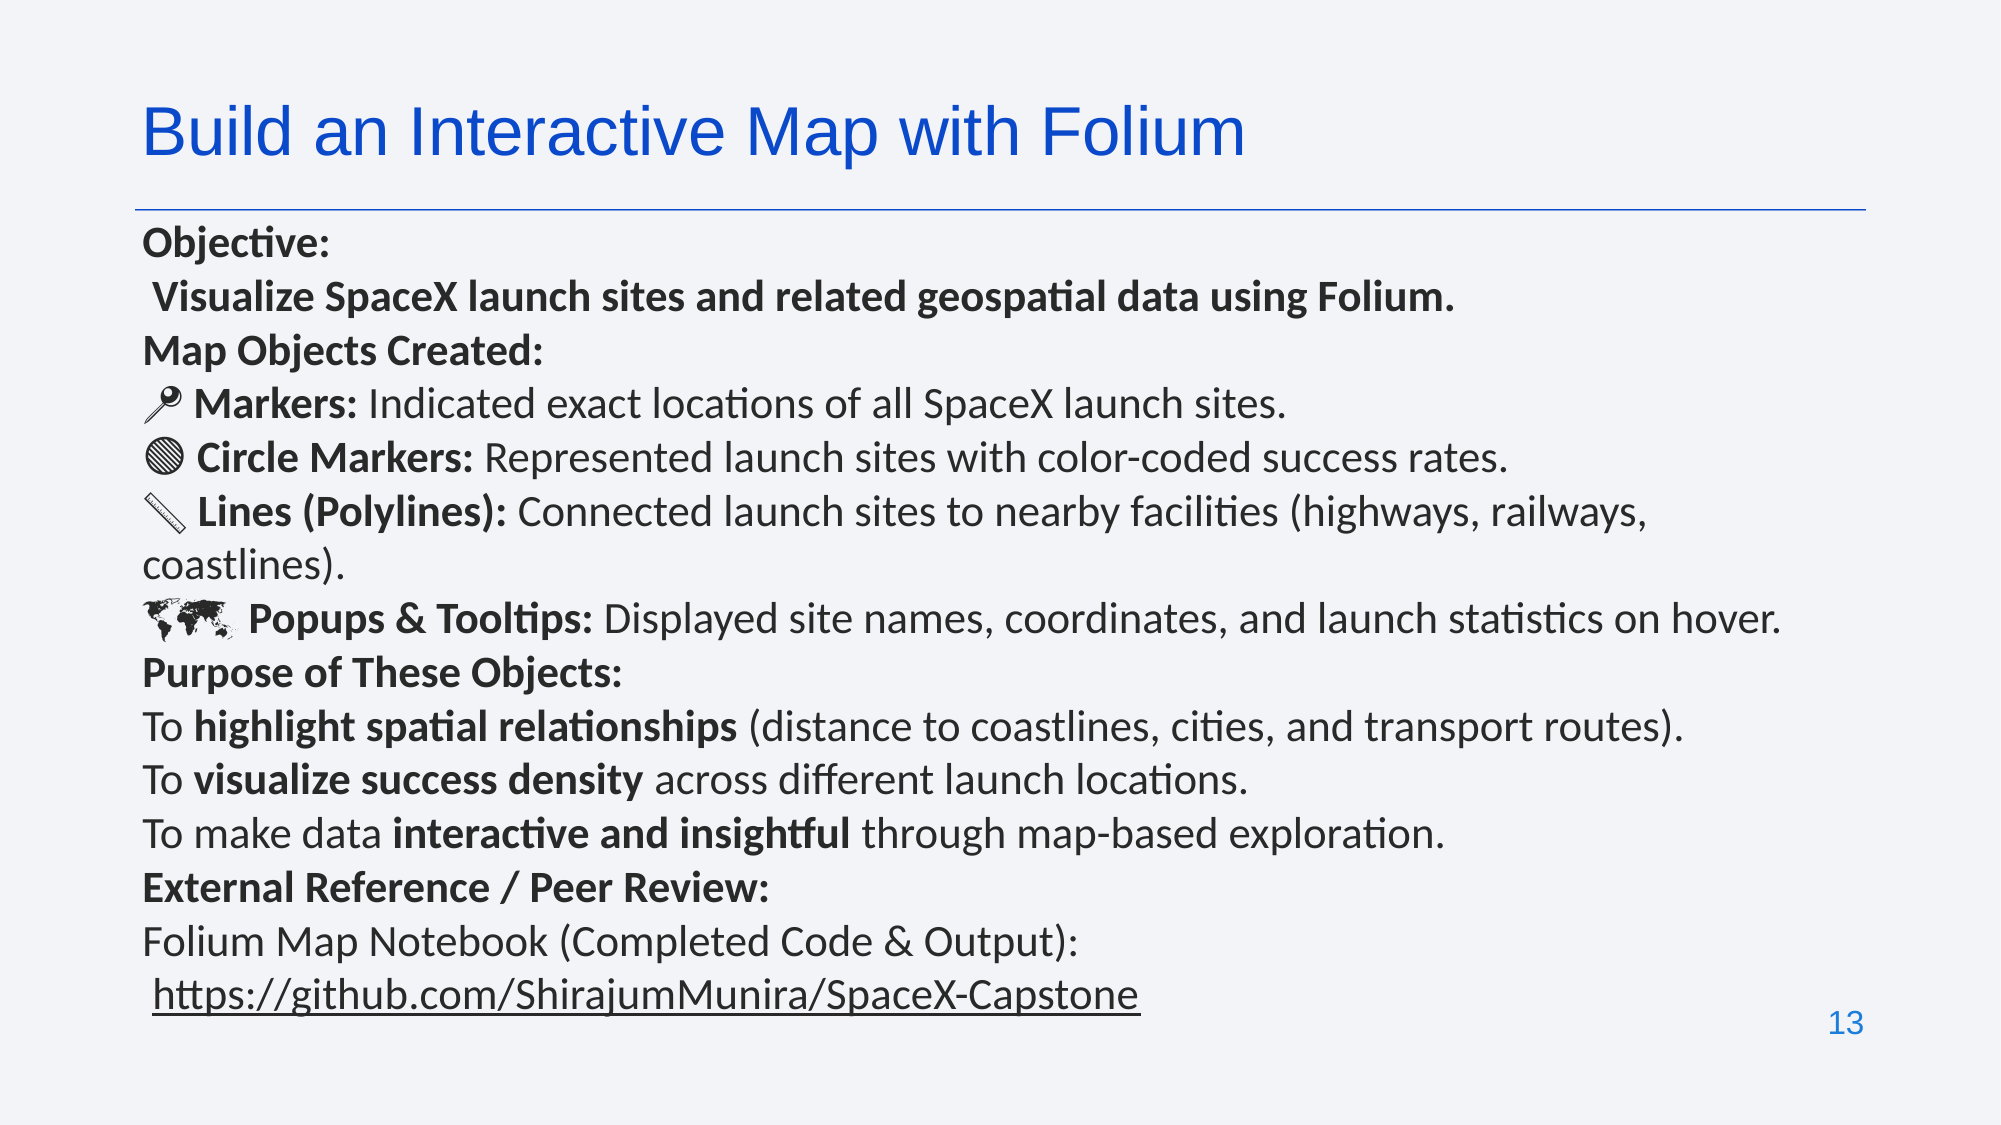

Build an Interactive Map with Folium
Objective:
 Visualize SpaceX launch sites and related geospatial data using Folium.
Map Objects Created:
📍 Markers: Indicated exact locations of all SpaceX launch sites.
🟢 Circle Markers: Represented launch sites with color-coded success rates.
📏 Lines (Polylines): Connected launch sites to nearby facilities (highways, railways, coastlines).
🗺️ Popups & Tooltips: Displayed site names, coordinates, and launch statistics on hover.
Purpose of These Objects:
To highlight spatial relationships (distance to coastlines, cities, and transport routes).
To visualize success density across different launch locations.
To make data interactive and insightful through map-based exploration.
External Reference / Peer Review:
Folium Map Notebook (Completed Code & Output):
 https://github.com/ShirajumMunira/SpaceX-Capstone

13